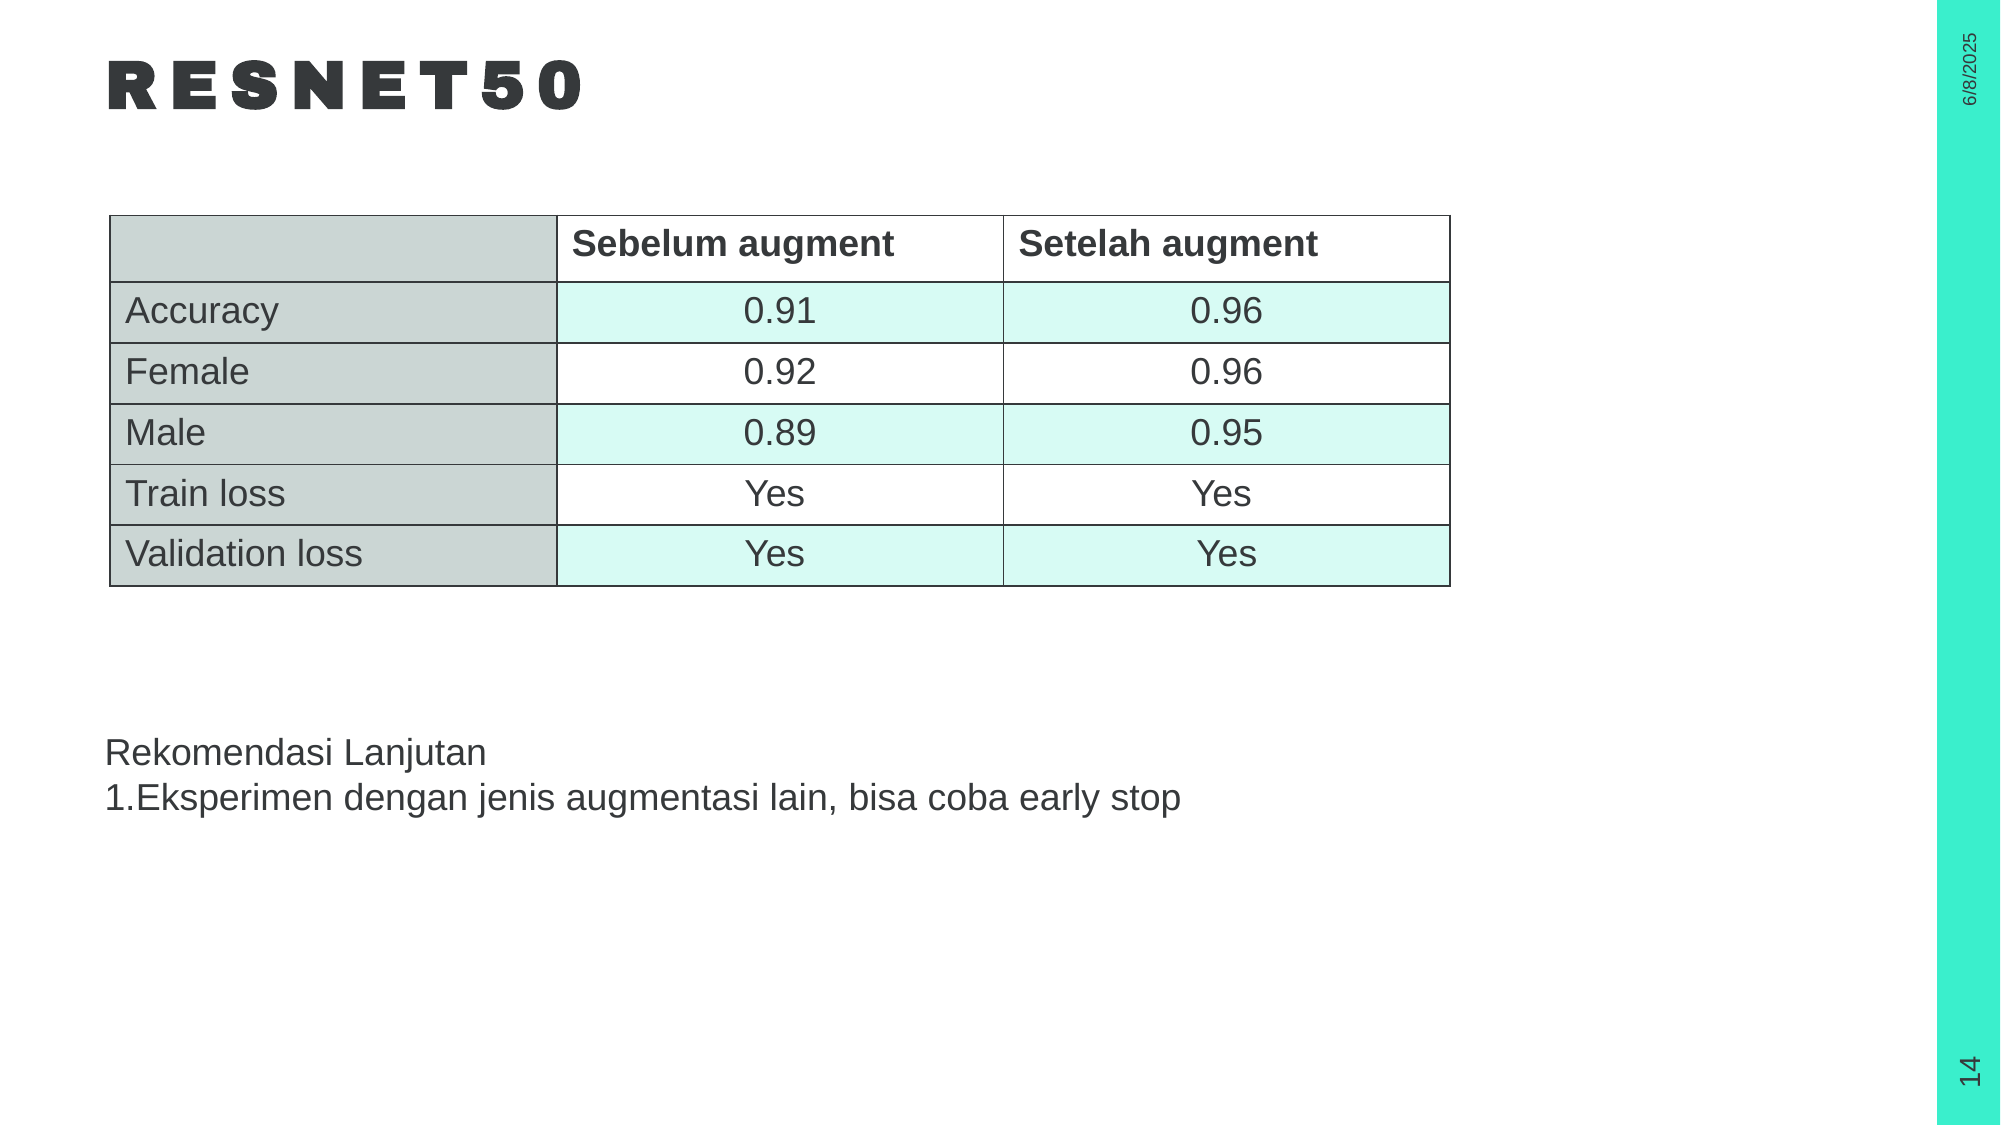

# RESNET50
6/8/2025
|  | Sebelum augment | Setelah augment |
| --- | --- | --- |
| Accuracy | 0.91 | 0.96 |
| Female | 0.92 | 0.96 |
| Male | 0.89 | 0.95 |
| Train loss | Yes | Yes |
| Validation loss | Yes | Yes |
Rekomendasi Lanjutan
1.Eksperimen dengan jenis augmentasi lain, bisa coba early stop

14